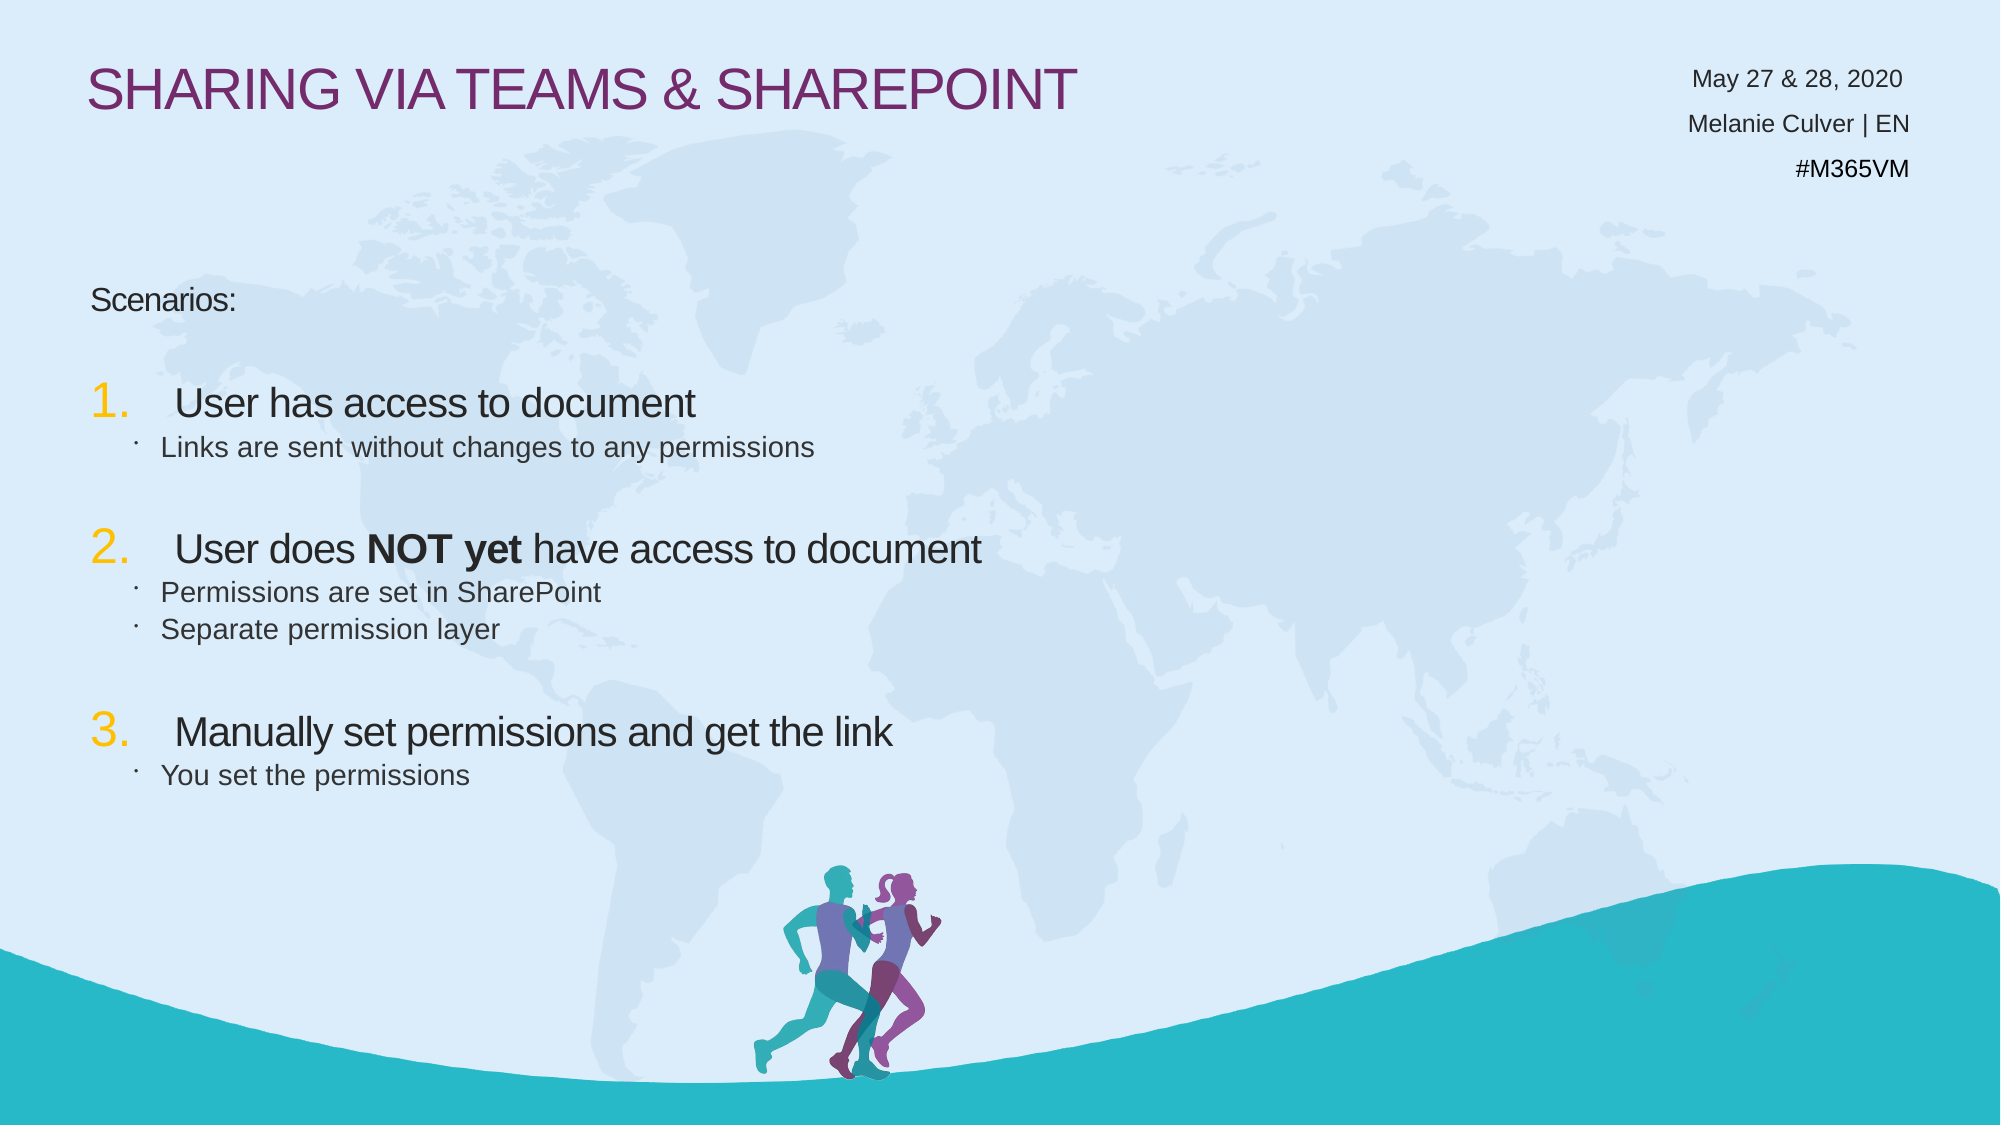

# Sharing via Teams & SharePoint
Scenarios:
User has access to document
Links are sent without changes to any permissions
User does NOT yet have access to document
Permissions are set in SharePoint
Separate permission layer
Manually set permissions and get the link
You set the permissions